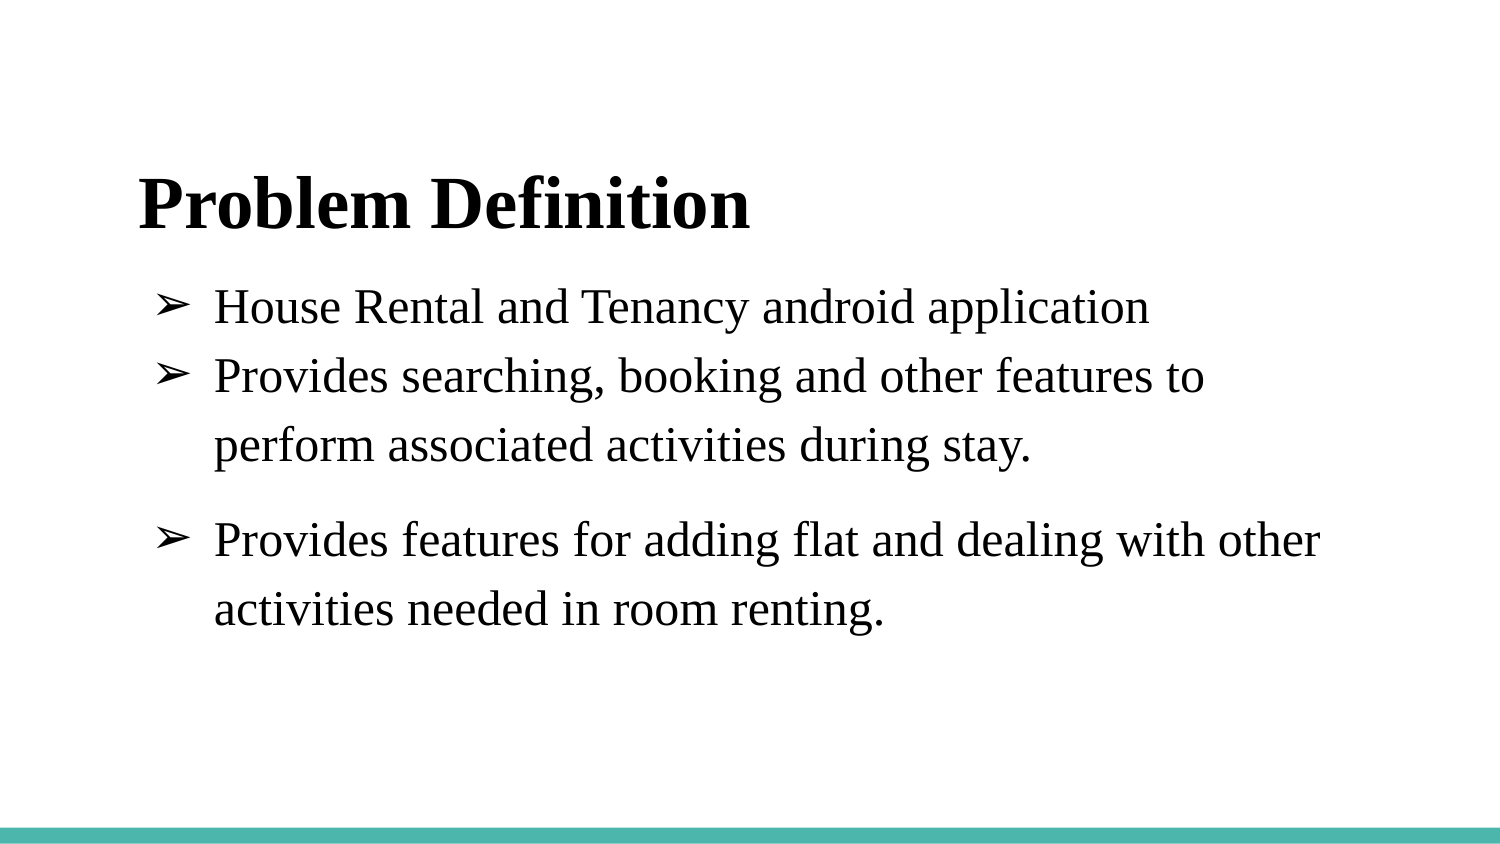

Problem Definition
House Rental and Tenancy android application
Provides searching, booking and other features to perform associated activities during stay.

Provides features for adding flat and dealing with other activities needed in room renting.